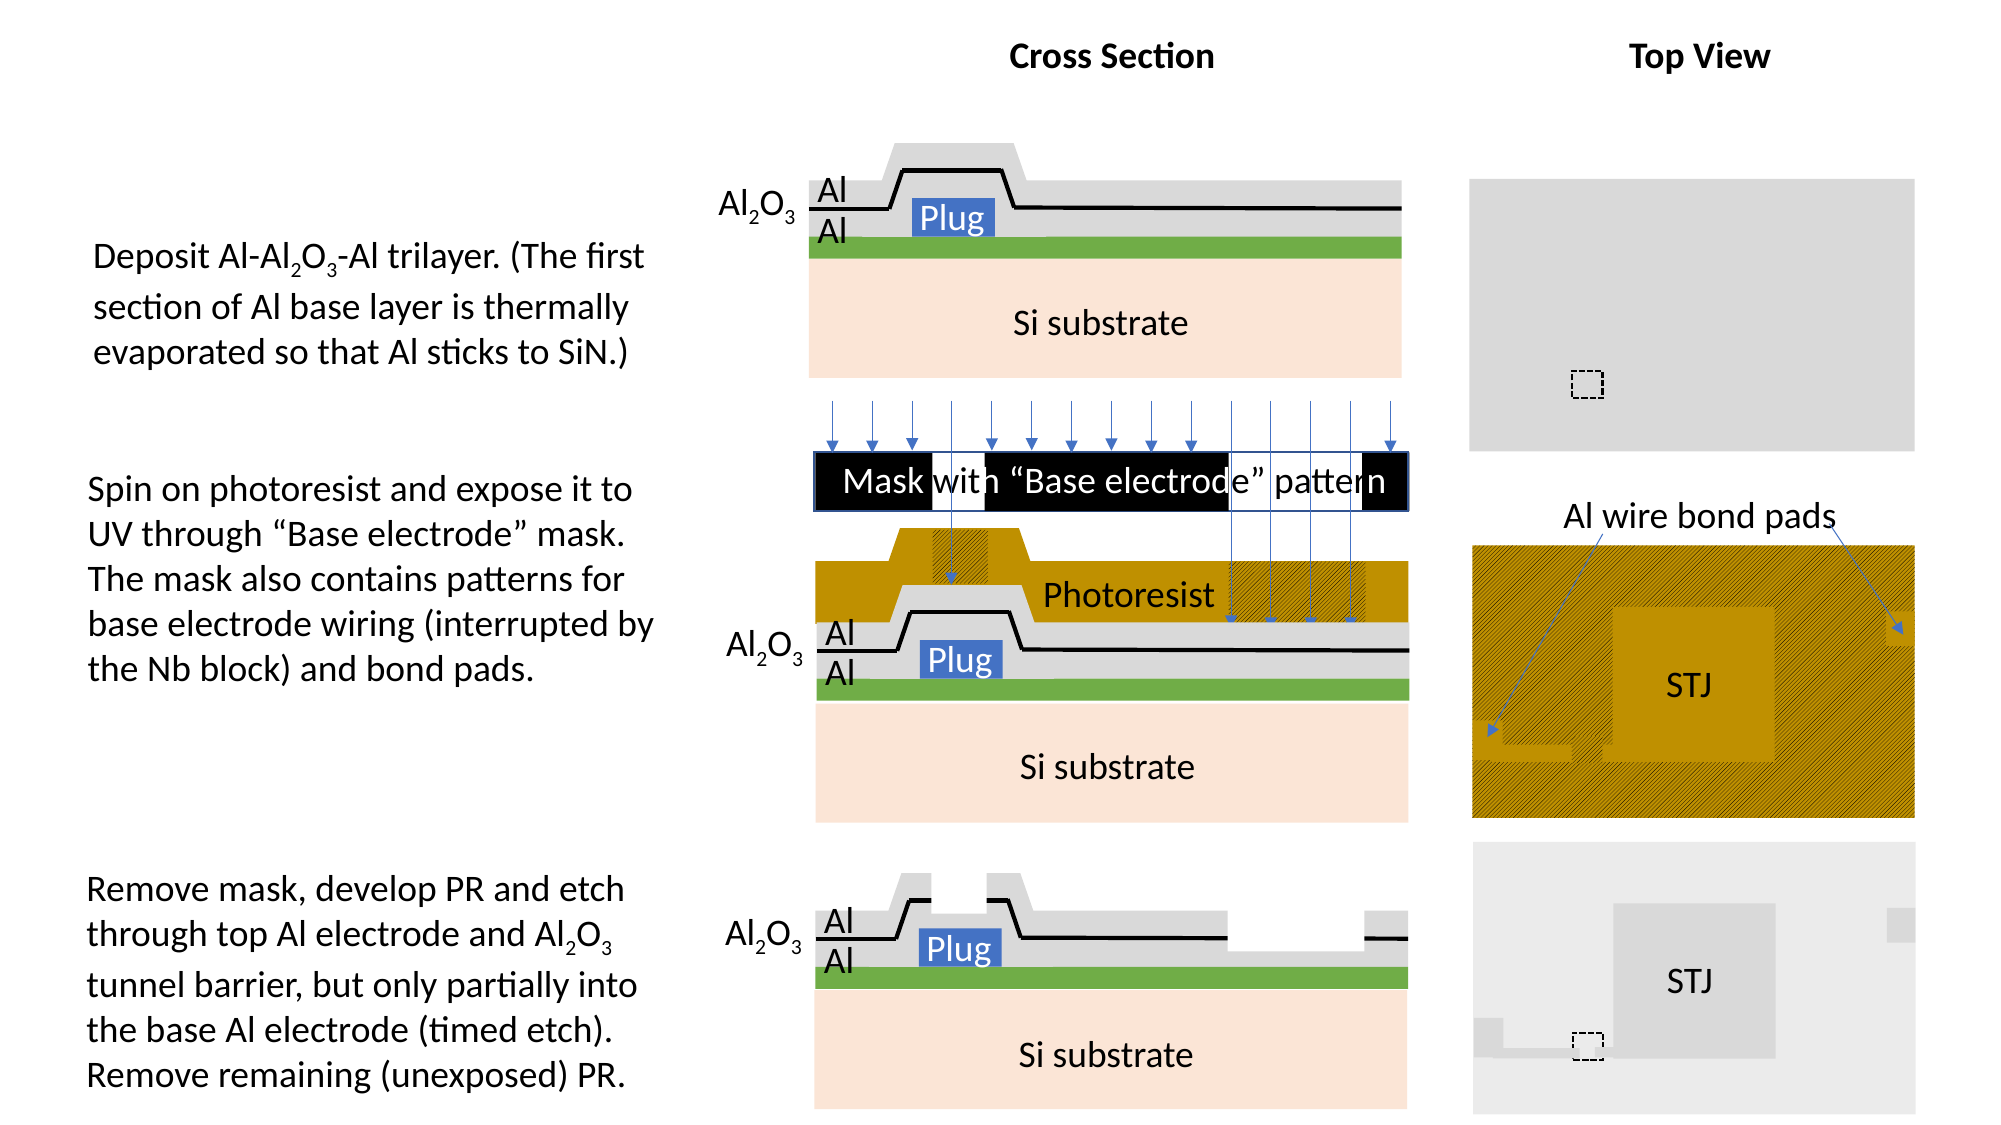

Top View
Cross Section

Al
Al2O3

Plug

Al
Deposit Al-Al2O3-Al trilayer. (The first section of Al base layer is thermally evaporated so that Al sticks to SiN.)

Si substrate

Mask with “Base electrode” pattern

Spin on photoresist and expose it to UV through “Base electrode” mask.
The mask also contains patterns for base electrode wiring (interrupted by the Nb block) and bond pads.
Al wire bond pads

Photoresist

Al

Al2O3

Plug

Al
STJ

Si substrate

Remove mask, develop PR and etch through top Al electrode and Al2O3 tunnel barrier, but only partially into the base Al electrode (timed etch). Remove remaining (unexposed) PR.

Al

Al2O3

Plug

Al
STJ

Si substrate